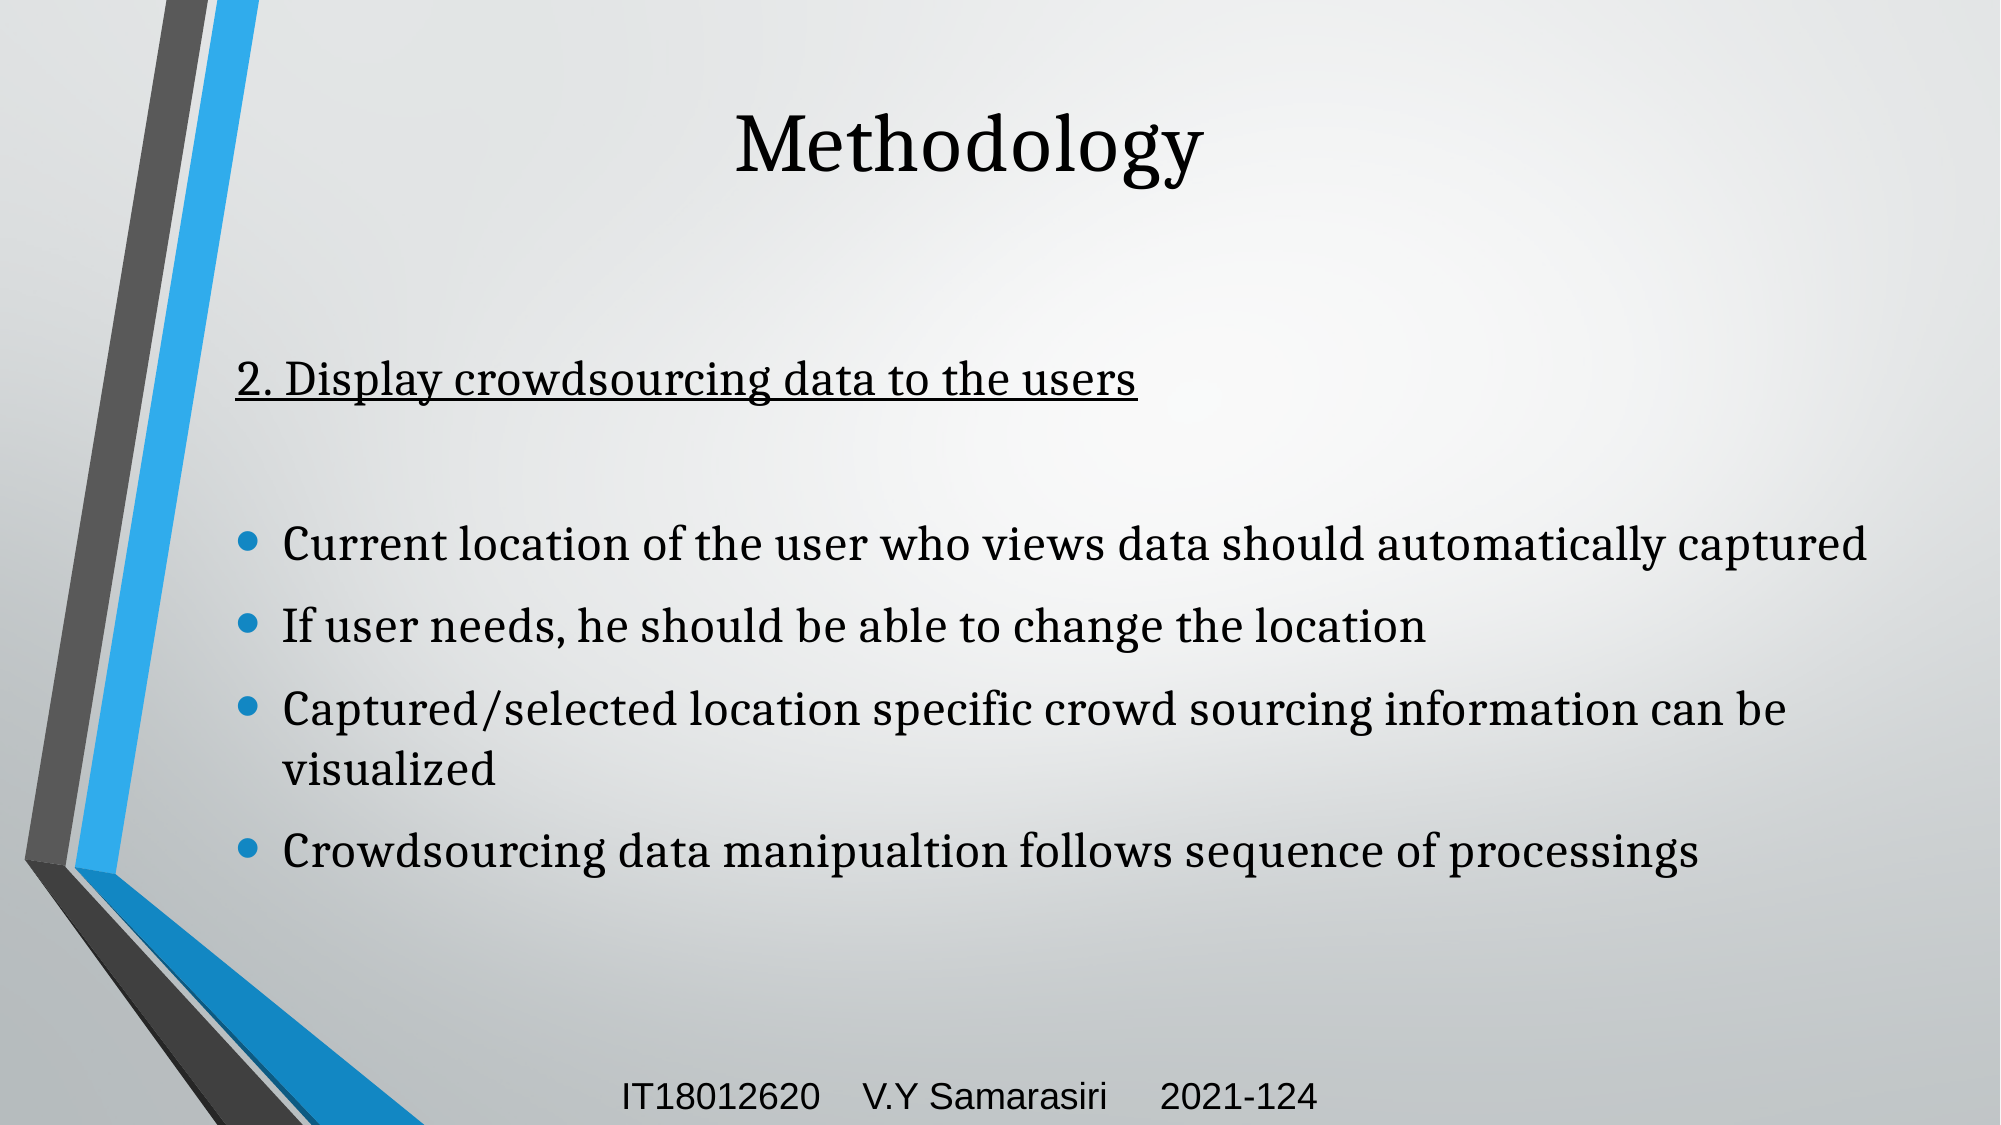

Methodology
#

2. Display crowdsourcing data to the users

Current location of the user who views data should automatically captured
If user needs, he should be able to change the location
Captured/selected location specific crowd sourcing information can be visualized
Crowdsourcing data manipualtion follows sequence of processings

IT18012620    V.Y Samarasiri     2021-124